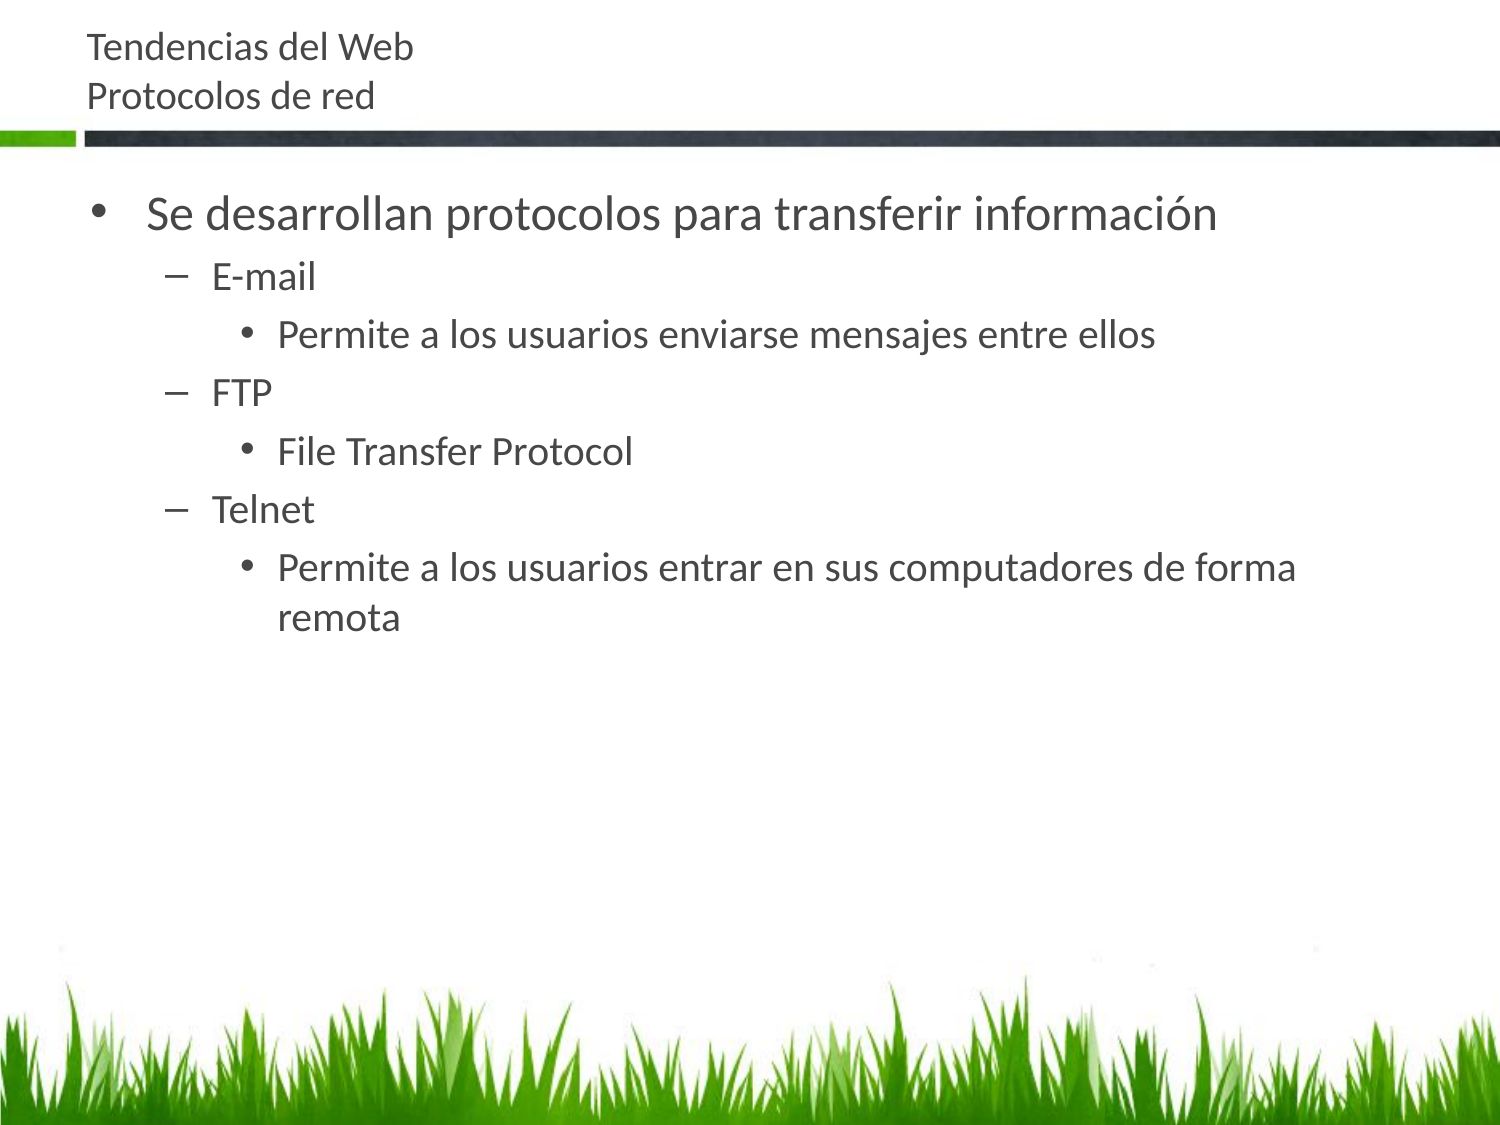

# Tendencias del Web Protocolos de red
Se desarrollan protocolos para transferir información
E-mail
Permite a los usuarios enviarse mensajes entre ellos
FTP
File Transfer Protocol
Telnet
Permite a los usuarios entrar en sus computadores de forma remota